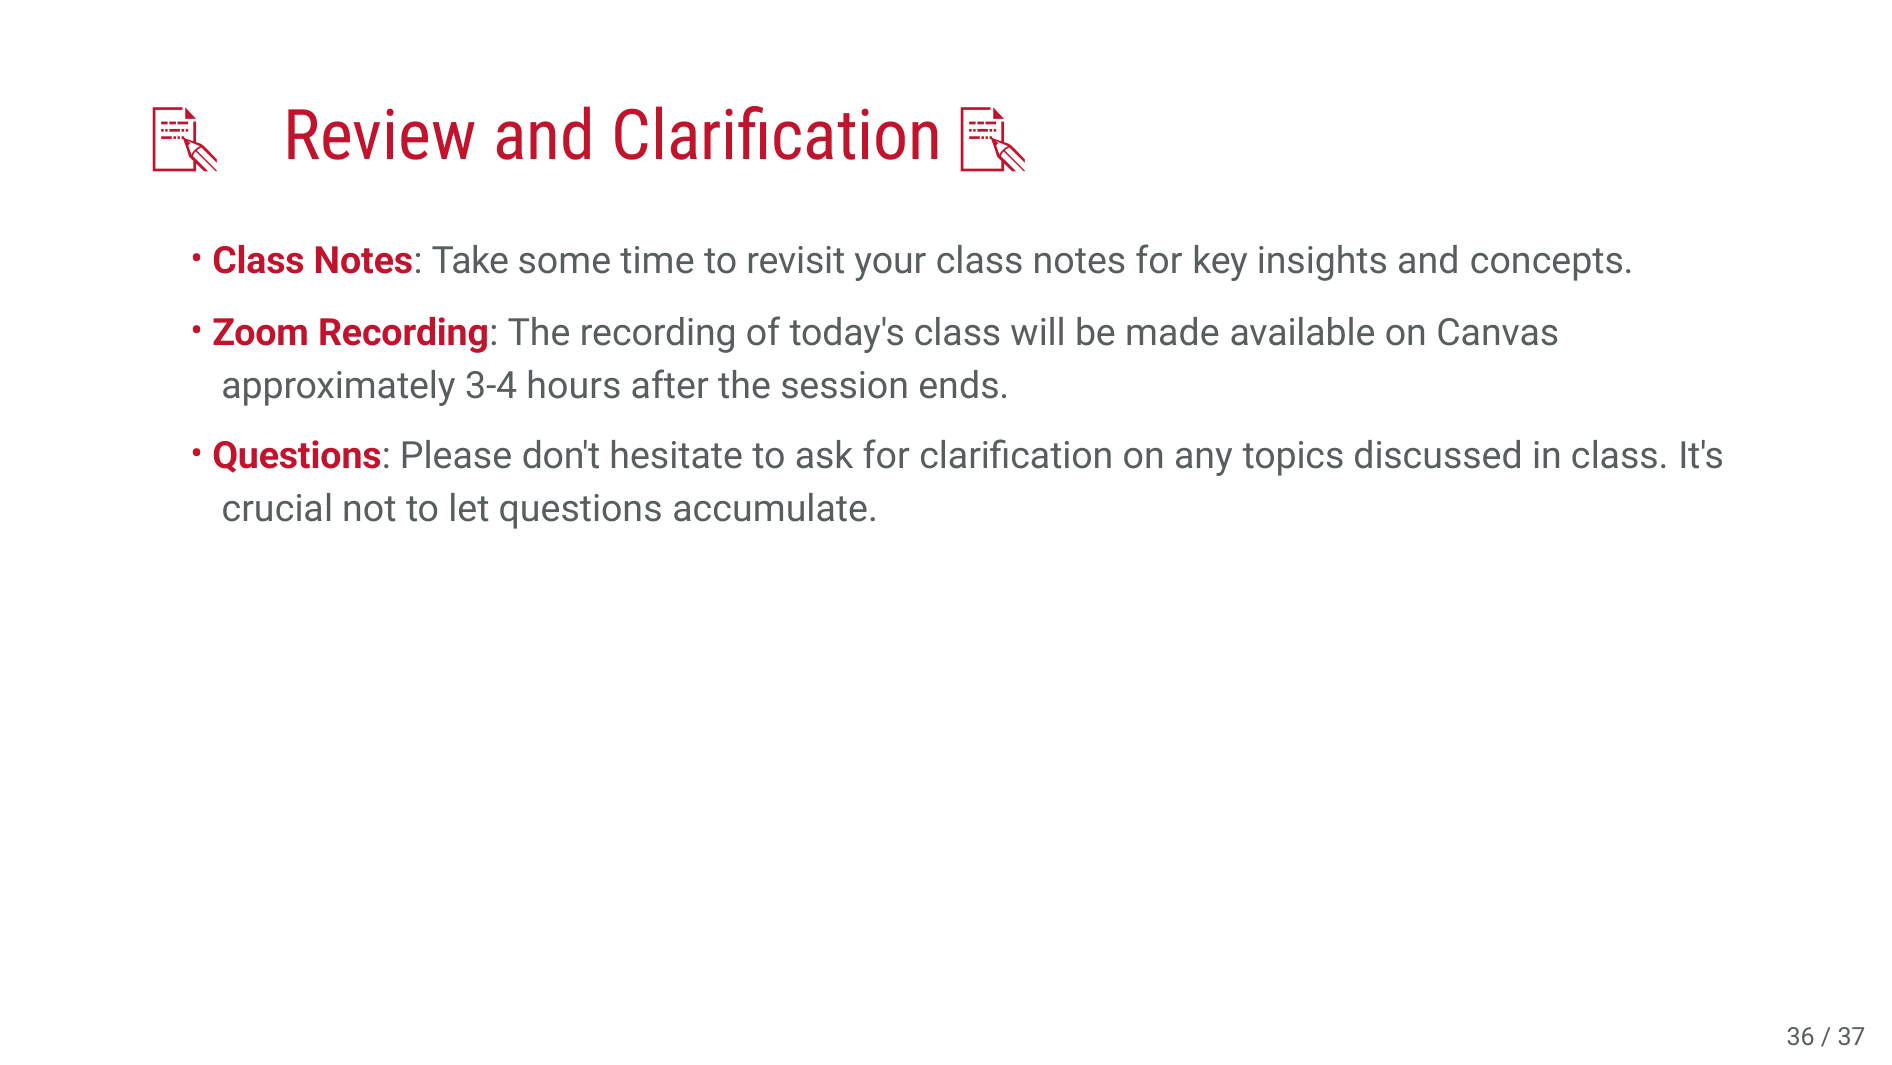

# 📝 Review and Clarification 📝
Class Notes: Take some time to revisit your class notes for key insights and concepts.
Zoom Recording: The recording of today's class will be made available on Canvas  approximately 3-4 hours after the session ends.
Questions: Please don't hesitate to ask for clarification on any topics discussed in class. It's  crucial not to let questions accumulate.
36 / 37